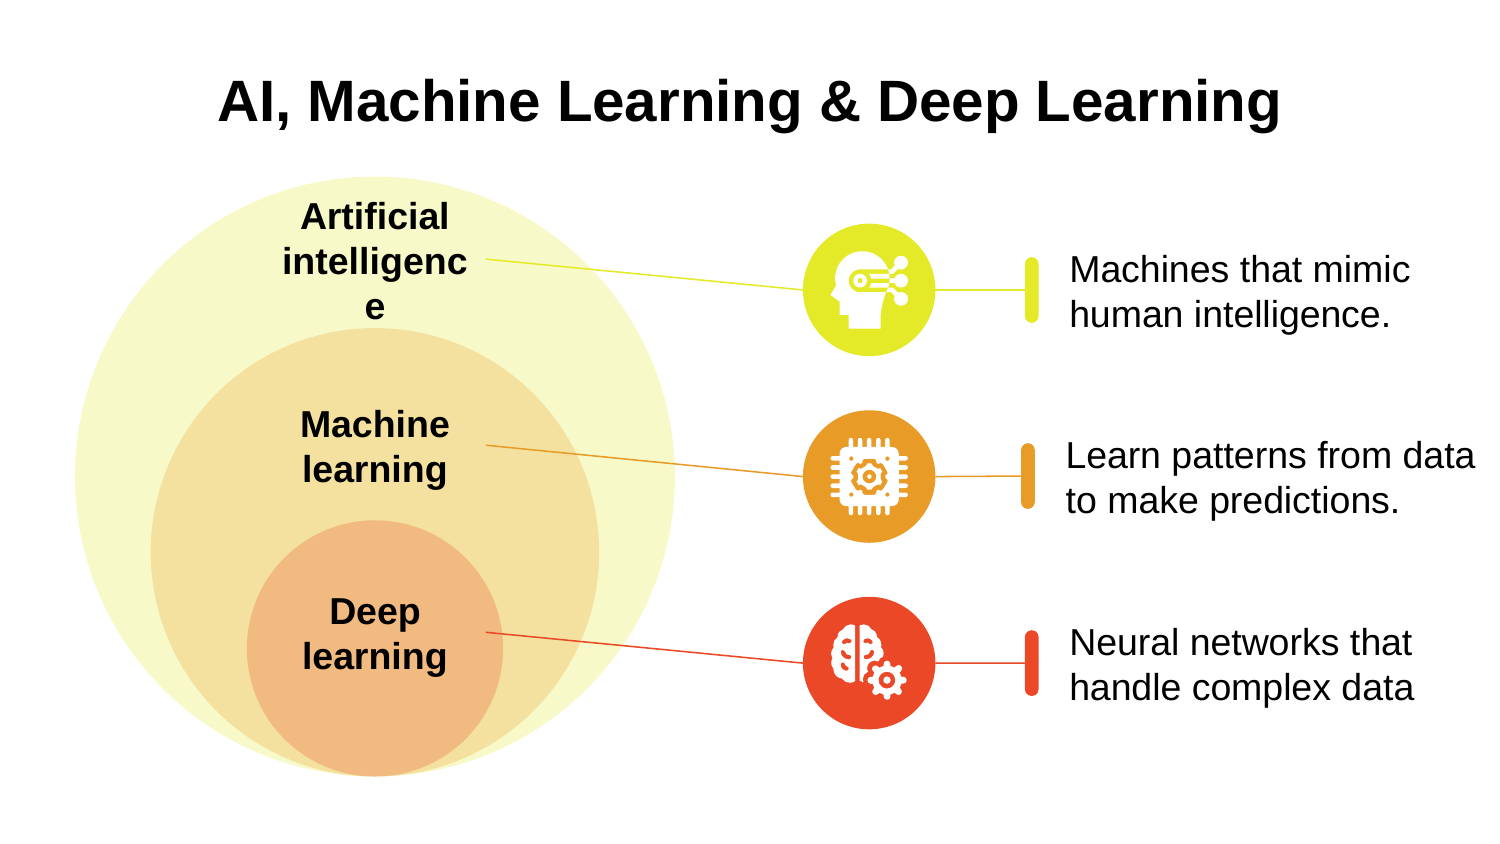

# AI, Machine Learning & Deep Learning

Artificial intelligence

Machines that mimic human intelligence.

Machine learning

Learn patterns from data to make predictions.

Deep learning

Neural networks that handle complex data